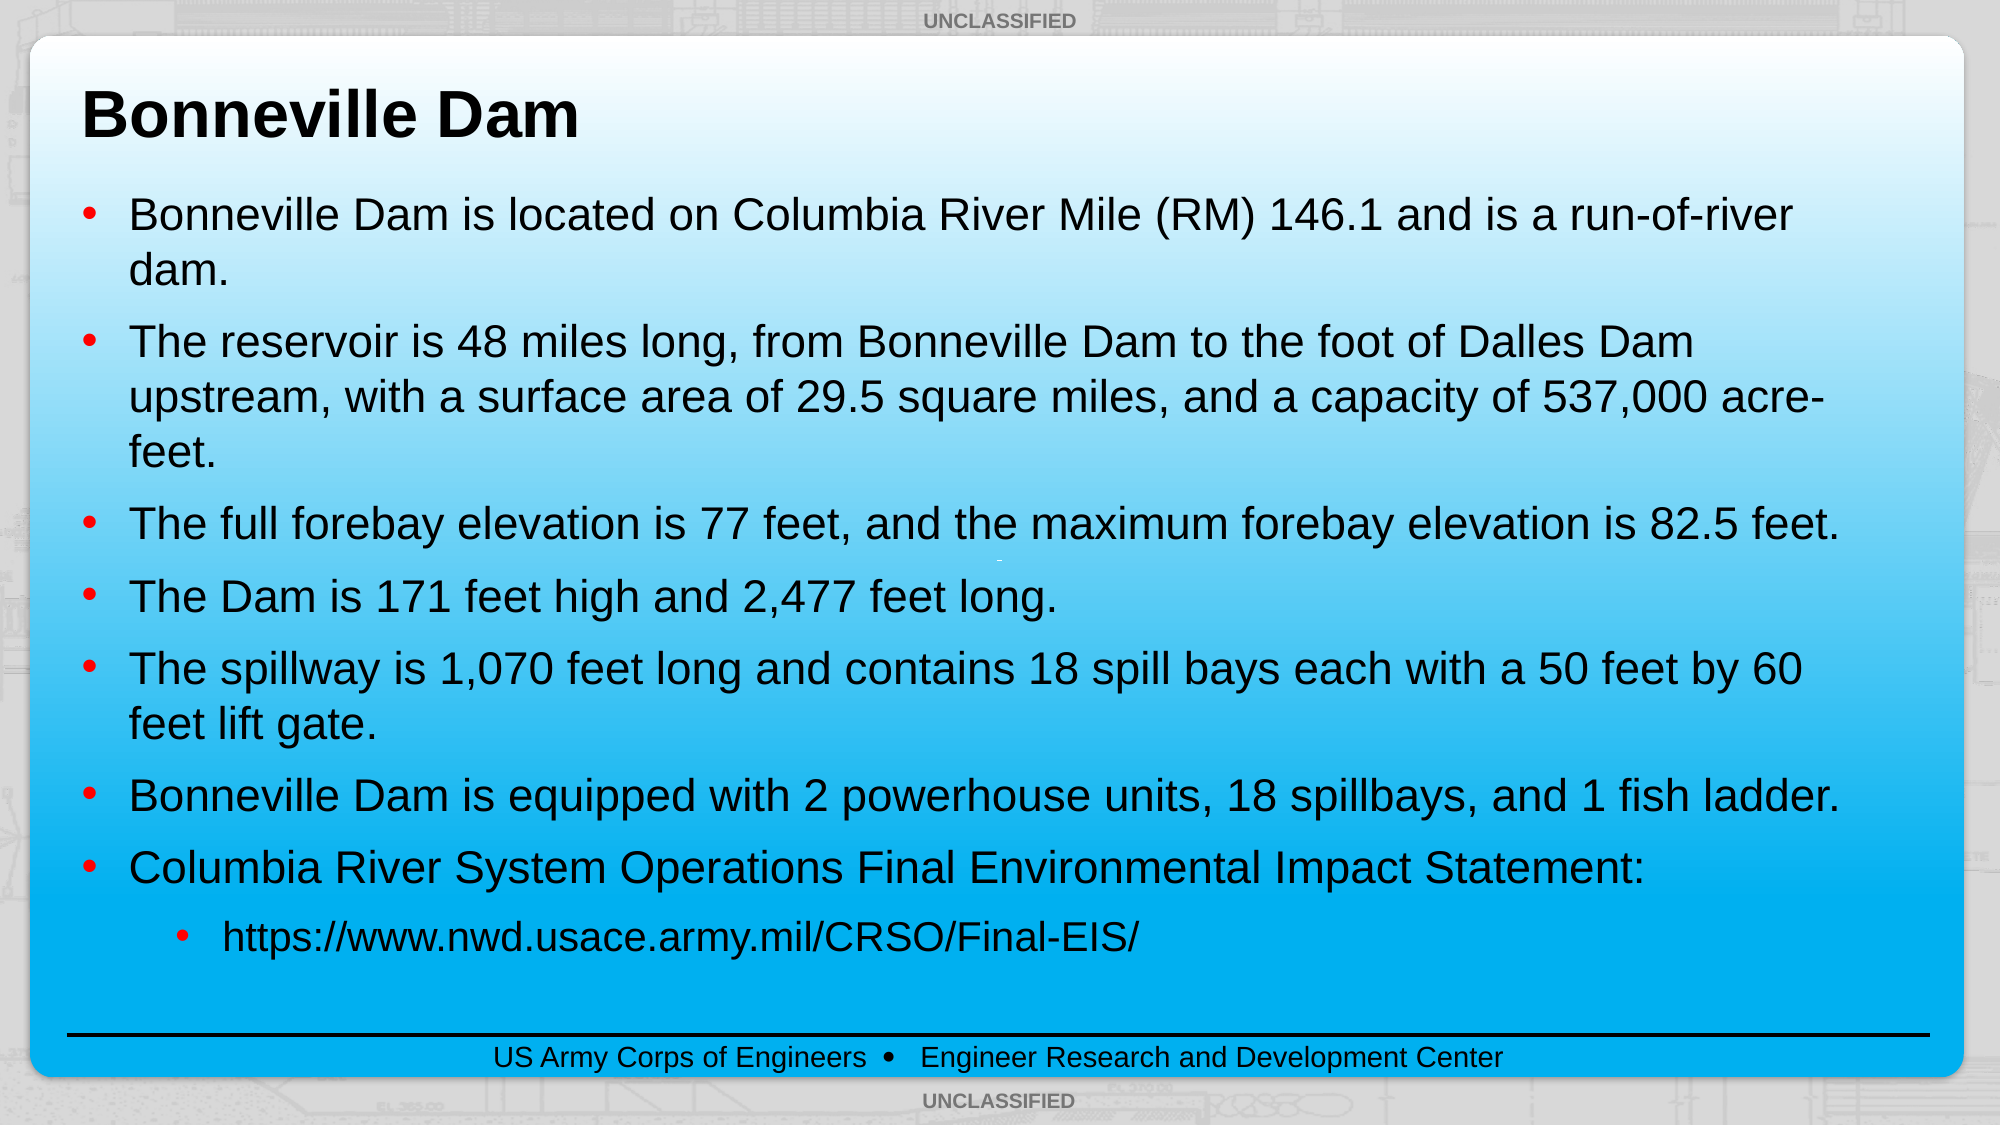

# Bonneville Dam
Bonneville Dam is located on Columbia River Mile (RM) 146.1 and is a run-of-river dam.
The reservoir is 48 miles long, from Bonneville Dam to the foot of Dalles Dam upstream, with a surface area of 29.5 square miles, and a capacity of 537,000 acre-feet.
The full forebay elevation is 77 feet, and the maximum forebay elevation is 82.5 feet.
The Dam is 171 feet high and 2,477 feet long.
The spillway is 1,070 feet long and contains 18 spill bays each with a 50 feet by 60 feet lift gate.
Bonneville Dam is equipped with 2 powerhouse units, 18 spillbays, and 1 fish ladder.
Columbia River System Operations Final Environmental Impact Statement:
https://www.nwd.usace.army.mil/CRSO/Final-EIS/